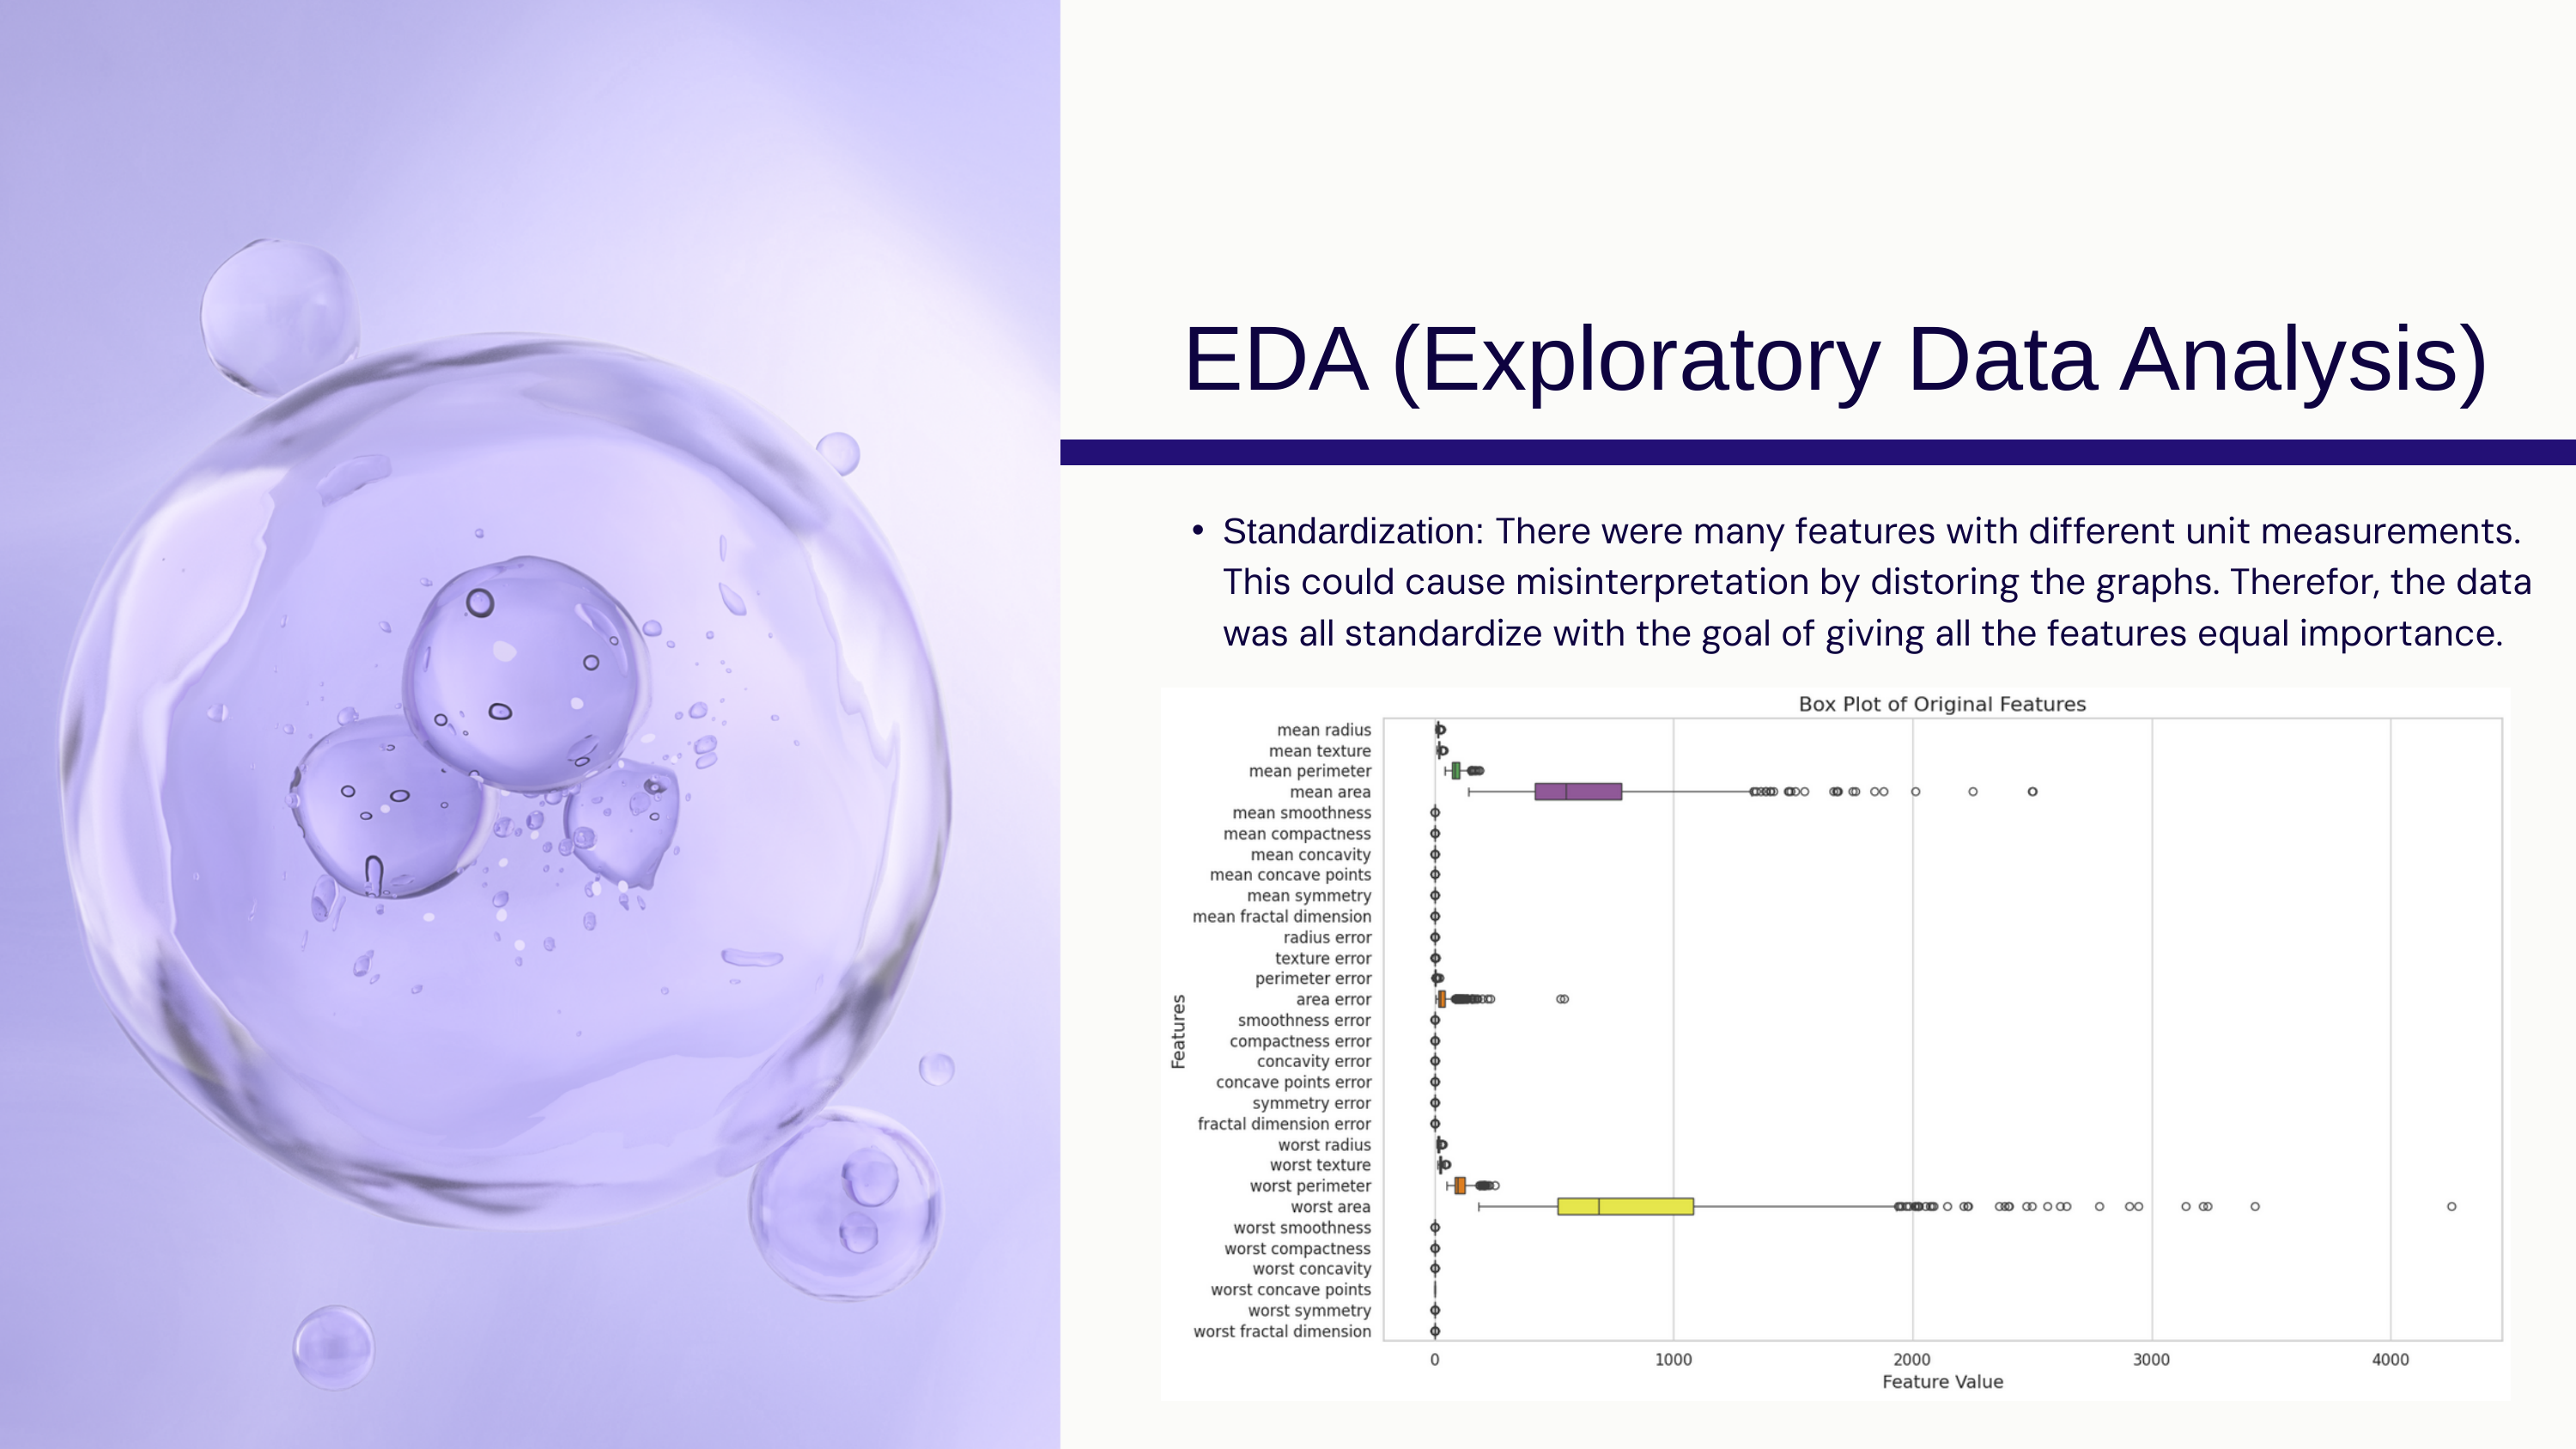

EDA (Exploratory Data Analysis)

Standardization: There were many features with different unit measurements. This could cause misinterpretation by distoring the graphs. Therefor, the data was all standardize with the goal of giving all the features equal importance.